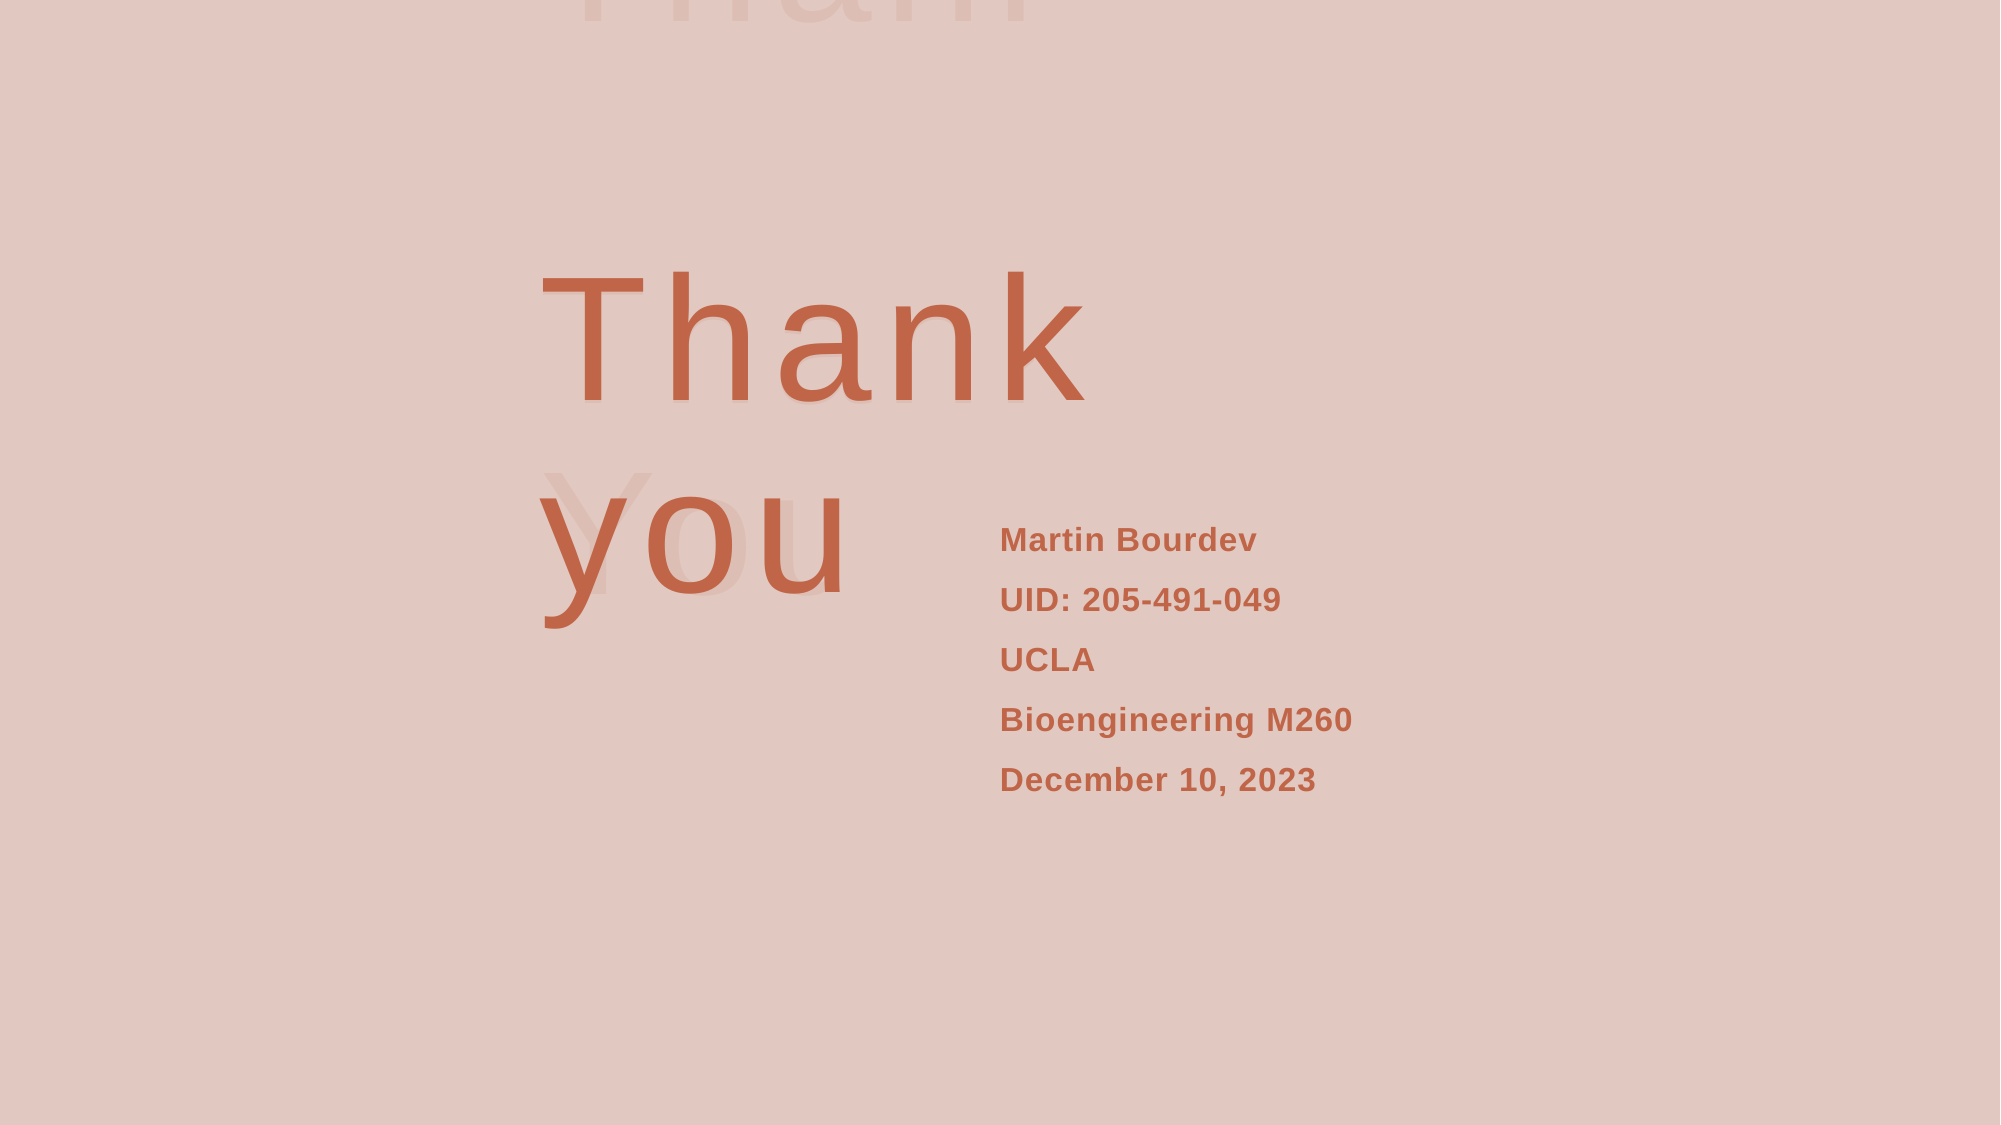

Thank

Thank
You

Thank you
# Martin Bourdev UID: 205-491-049 UCLA Bioengineering M260 December 10, 2023